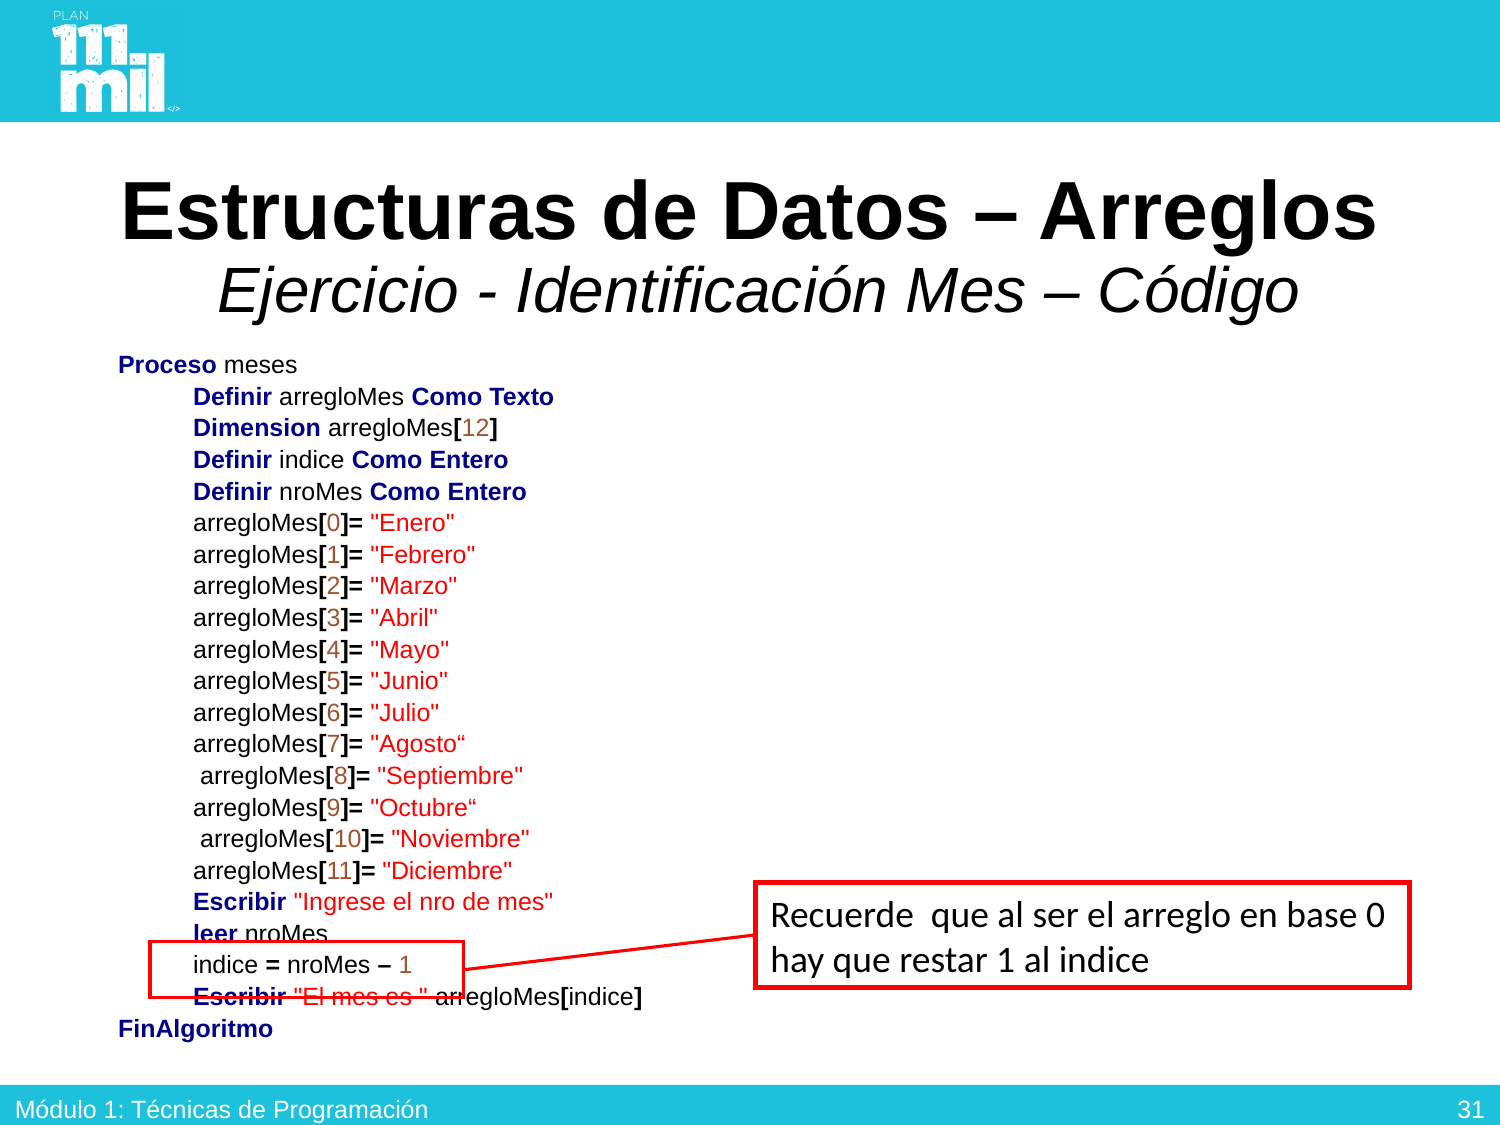

# Estructuras de Datos – Arreglos Ejercicio - Identificación Mes – Código
Proceso meses
Definir arregloMes Como Texto
Dimension arregloMes[12]
Definir indice Como Entero
Definir nroMes Como Entero
arregloMes[0]= "Enero"
arregloMes[1]= "Febrero"
arregloMes[2]= "Marzo"
arregloMes[3]= "Abril"
arregloMes[4]= "Mayo"
arregloMes[5]= "Junio"
arregloMes[6]= "Julio"
arregloMes[7]= "Agosto“
 arregloMes[8]= "Septiembre"
arregloMes[9]= "Octubre“
 arregloMes[10]= "Noviembre"
arregloMes[11]= "Diciembre"
Escribir "Ingrese el nro de mes"
leer nroMes
indice = nroMes – 1
Escribir "El mes es " arregloMes[indice]
FinAlgoritmo
Recuerde  que al ser el arreglo en base 0
hay que restar 1 al indice

31
Módulo 1: Técnicas de Programación